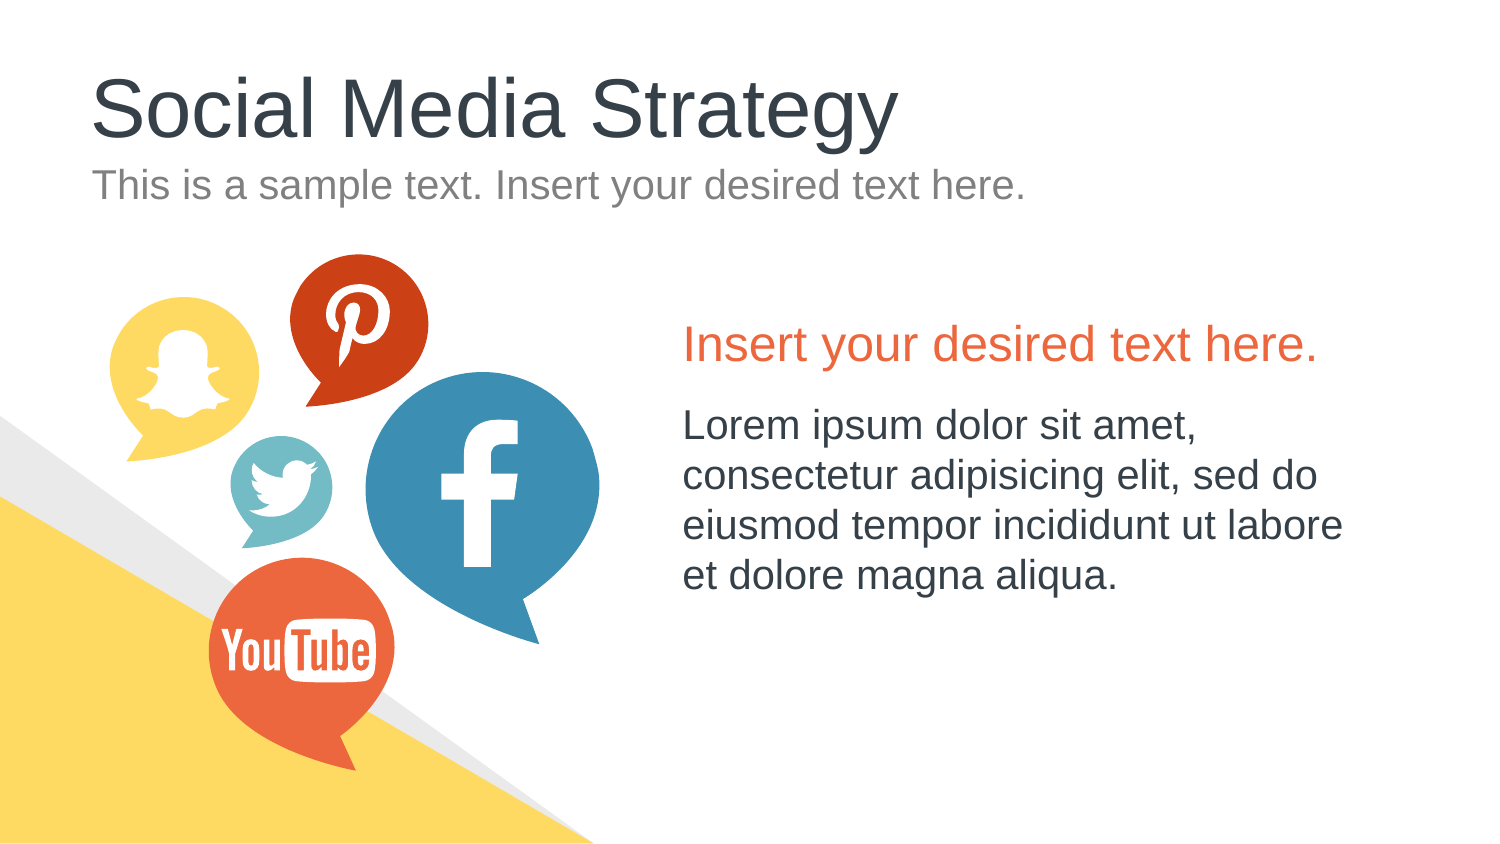

# Social Media Strategy
This is a sample text. Insert your desired text here.
Insert your desired text here.
Lorem ipsum dolor sit amet, consectetur adipisicing elit, sed do eiusmod tempor incididunt ut labore et dolore magna aliqua.